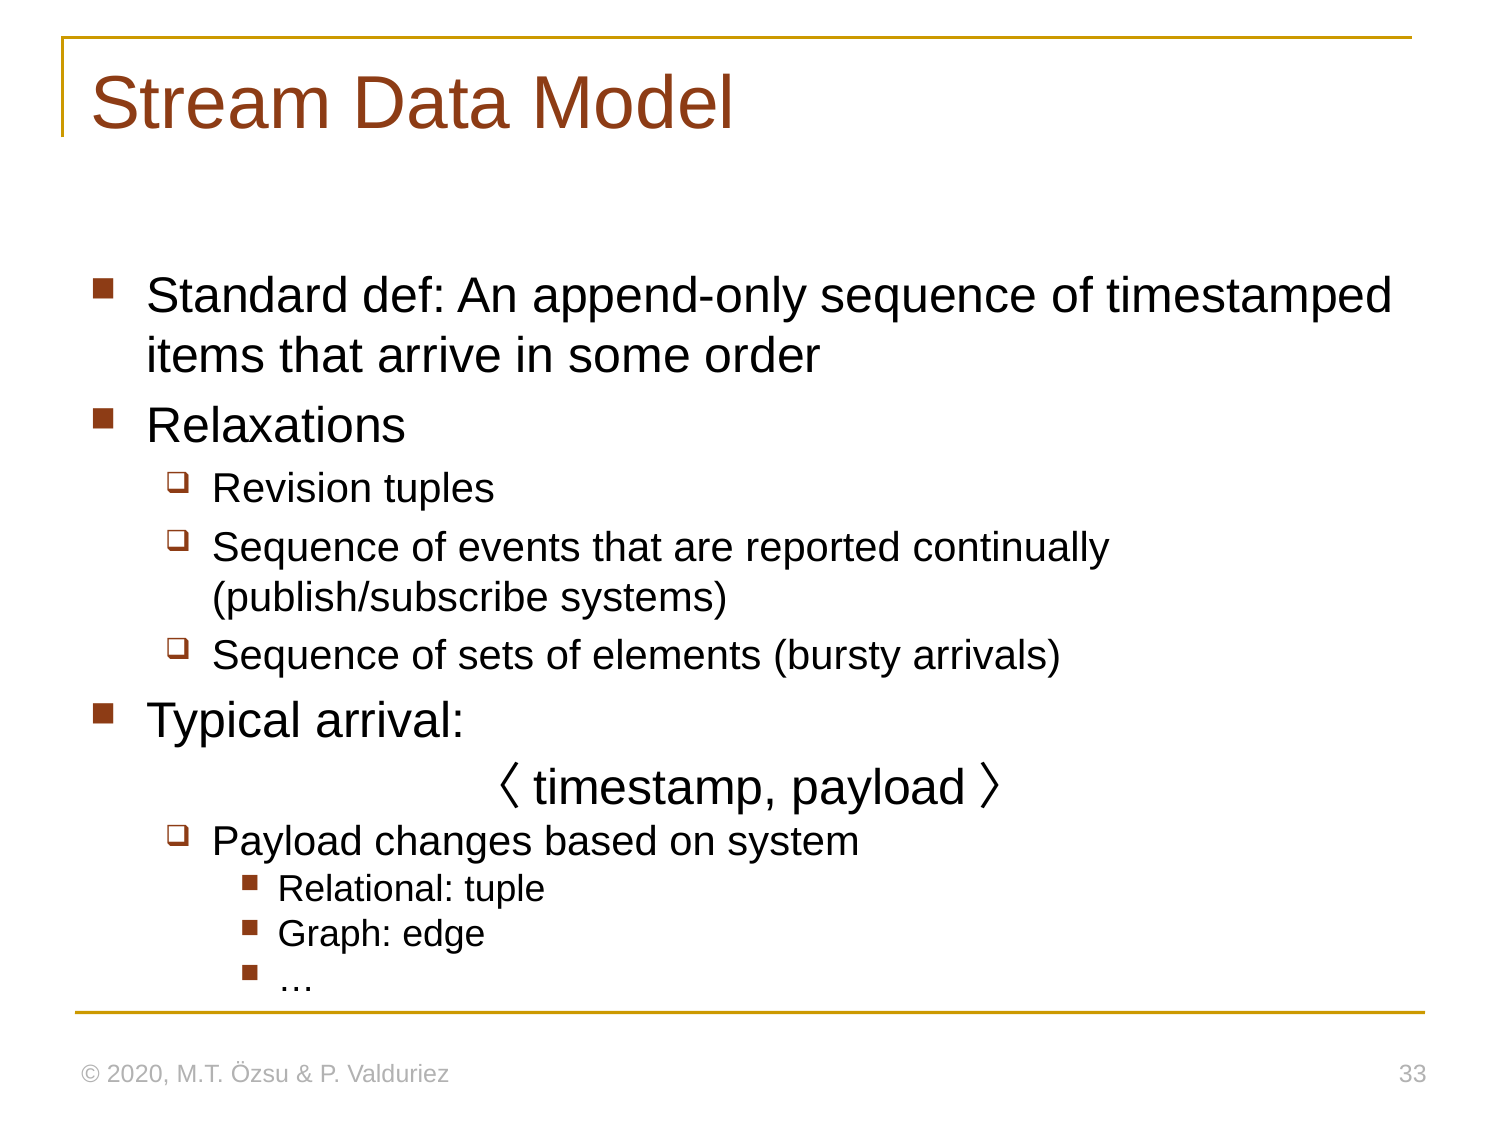

# Stream Data Model
Standard def: An append-only sequence of timestamped items that arrive in some order
Relaxations
Revision tuples
Sequence of events that are reported continually (publish/subscribe systems)
Sequence of sets of elements (bursty arrivals)
Typical arrival:
〈timestamp, payload〉
Payload changes based on system
Relational: tuple
Graph: edge
…
© 2020, M.T. Özsu & P. Valduriez
33